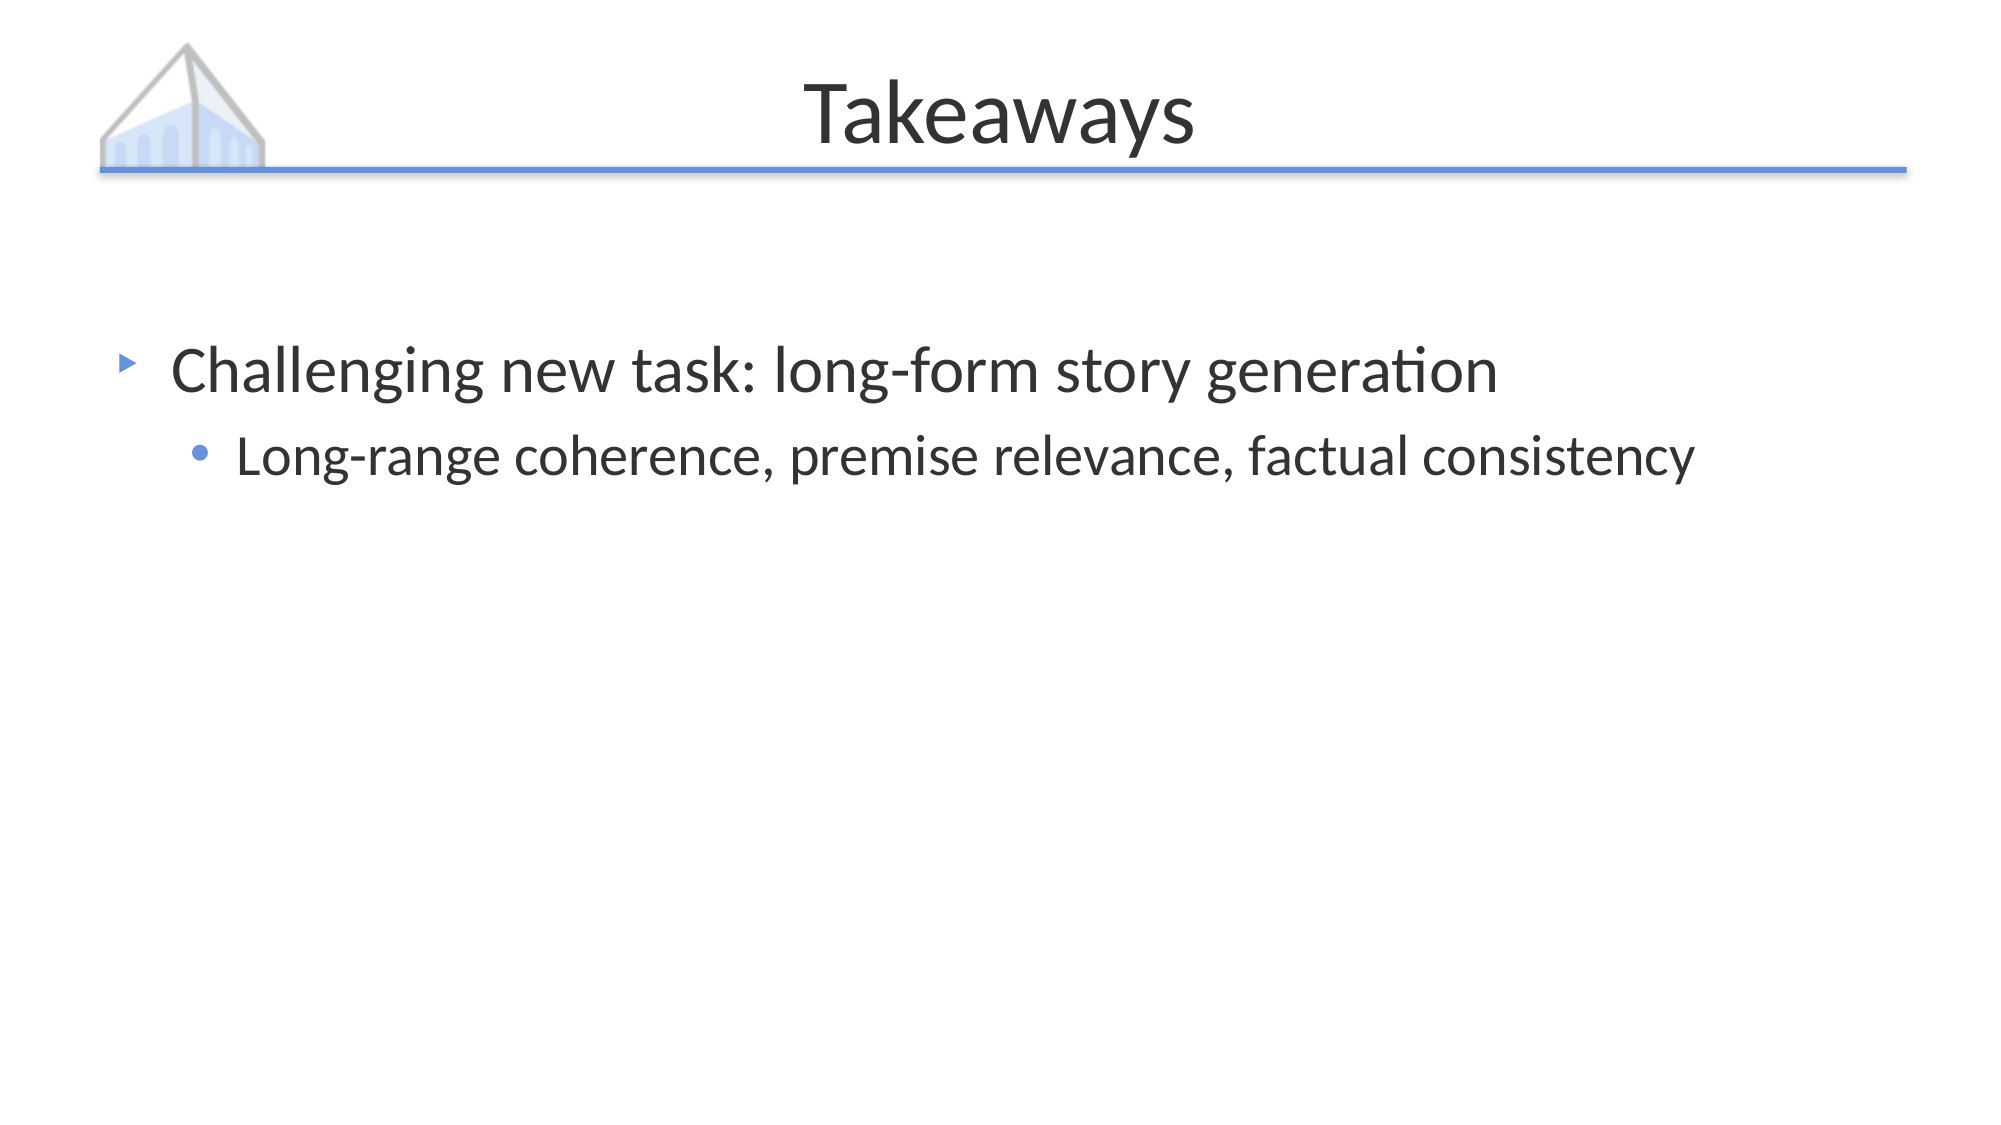

# Takeaways
Challenging new task: long-form story generation
Long-range coherence, premise relevance, factual consistency

Recursive Reprompting and Revision framework
Simulate the human writing process
Inject the most relevant context into LLMs via structured prompting